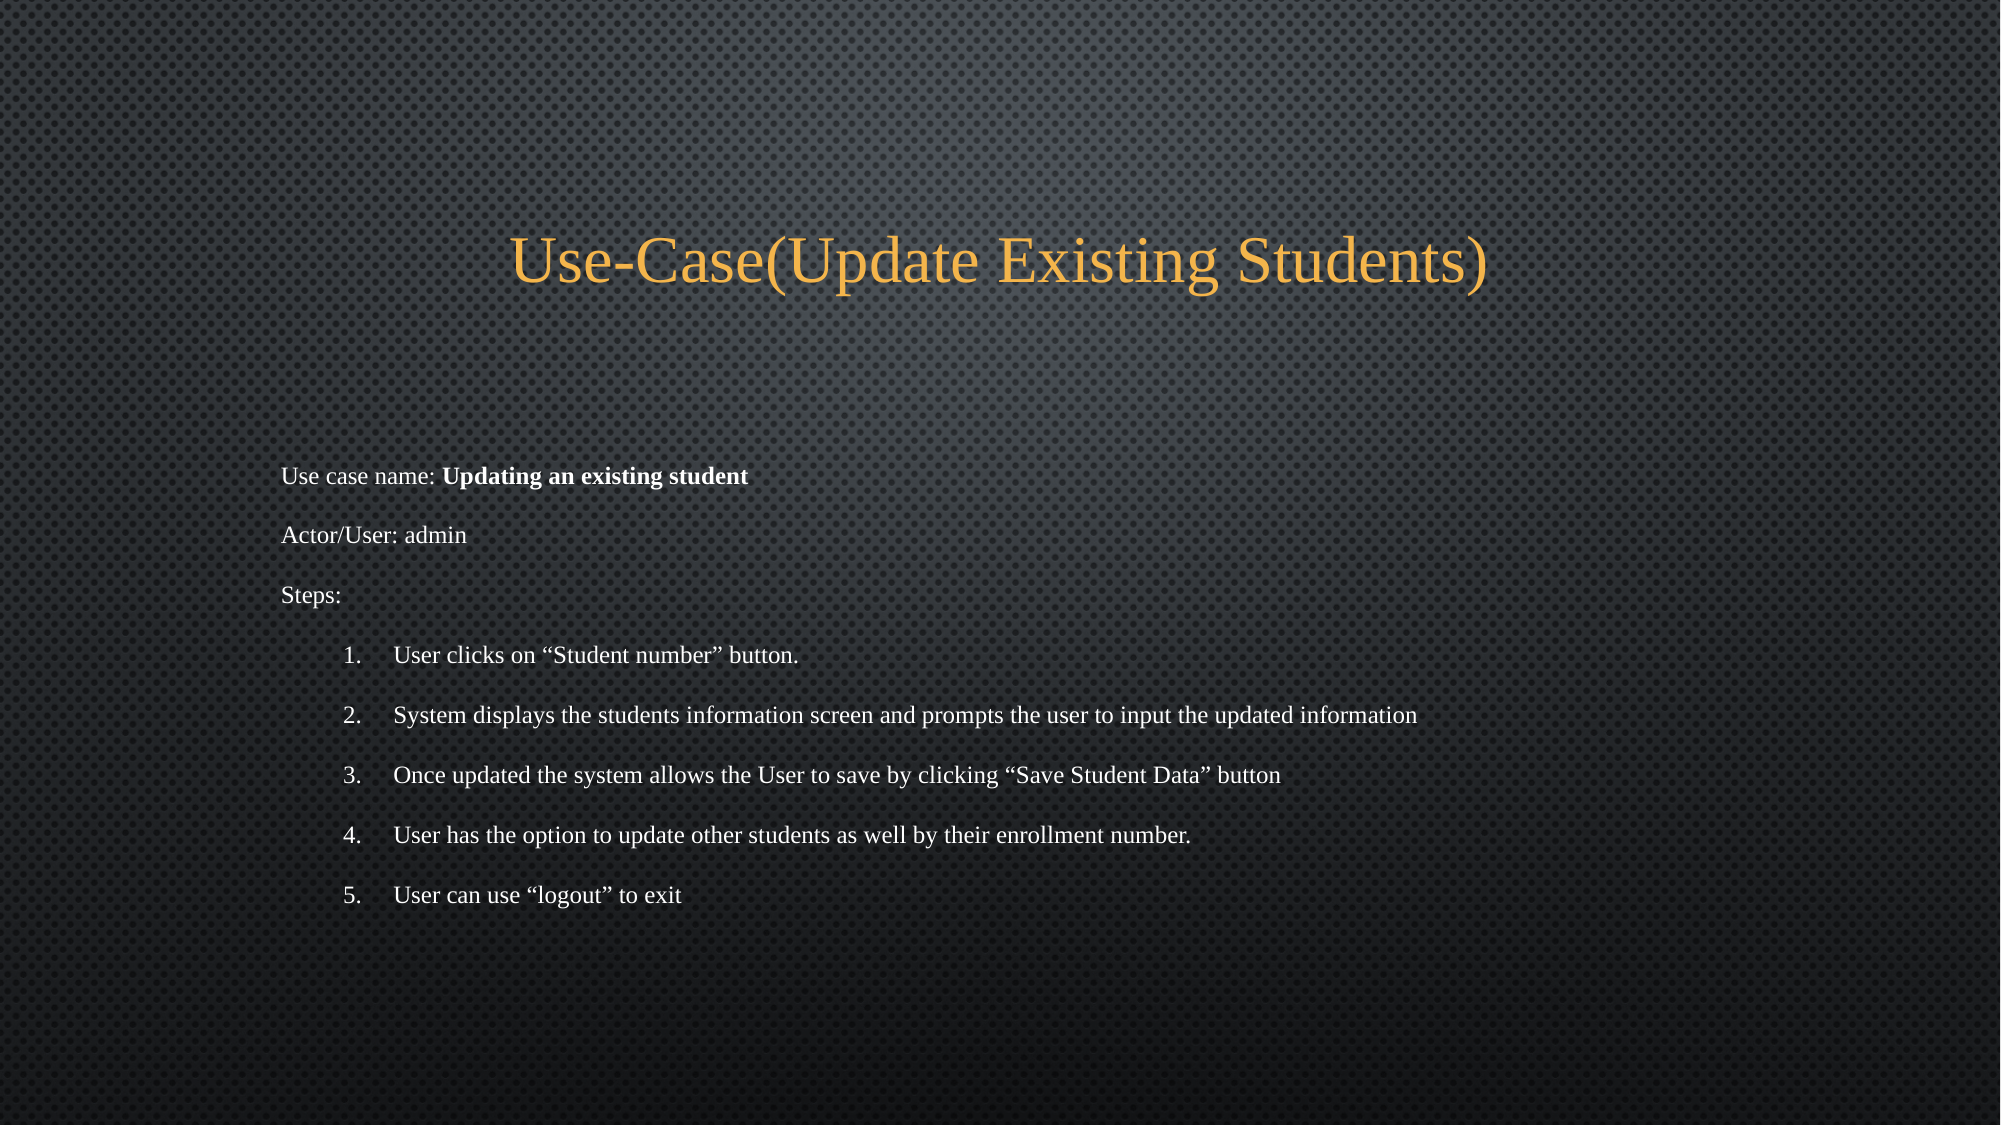

# Use-Case(Update Existing Students)
Use case name: Updating an existing student
Actor/User: admin
Steps:
User clicks on “Student number” button.
System displays the students information screen and prompts the user to input the updated information
Once updated the system allows the User to save by clicking “Save Student Data” button
User has the option to update other students as well by their enrollment number.
User can use “logout” to exit